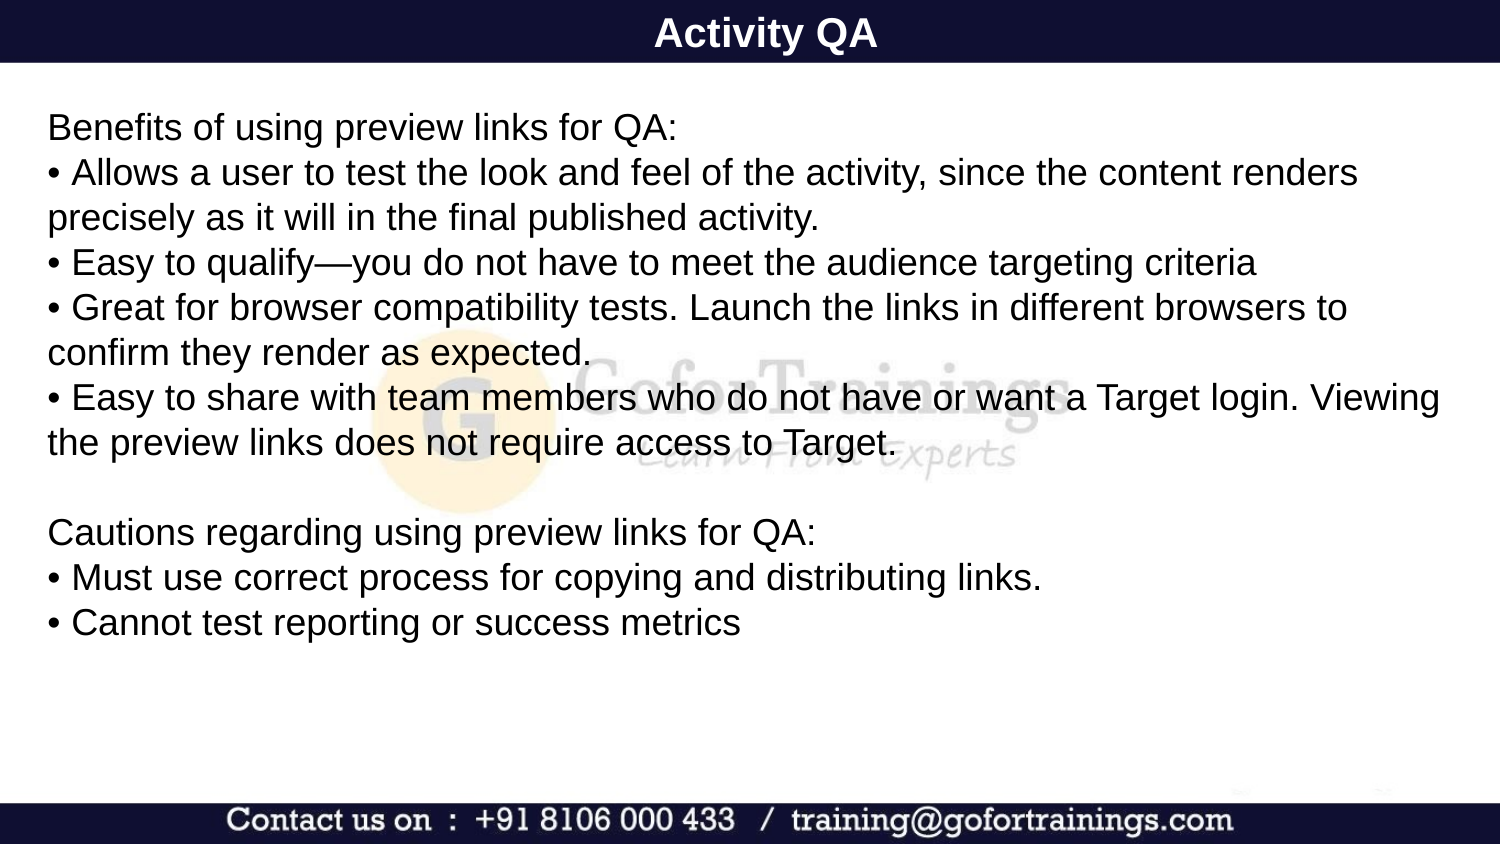

Activity QA

Benefits of using preview links for QA:
• Allows a user to test the look and feel of the activity, since the content renders precisely as it will in the final published activity.
• Easy to qualify—you do not have to meet the audience targeting criteria
• Great for browser compatibility tests. Launch the links in different browsers to confirm they render as expected.
• Easy to share with team members who do not have or want a Target login. Viewing the preview links does not require access to Target.

Cautions regarding using preview links for QA:
• Must use correct process for copying and distributing links.
• Cannot test reporting or success metrics